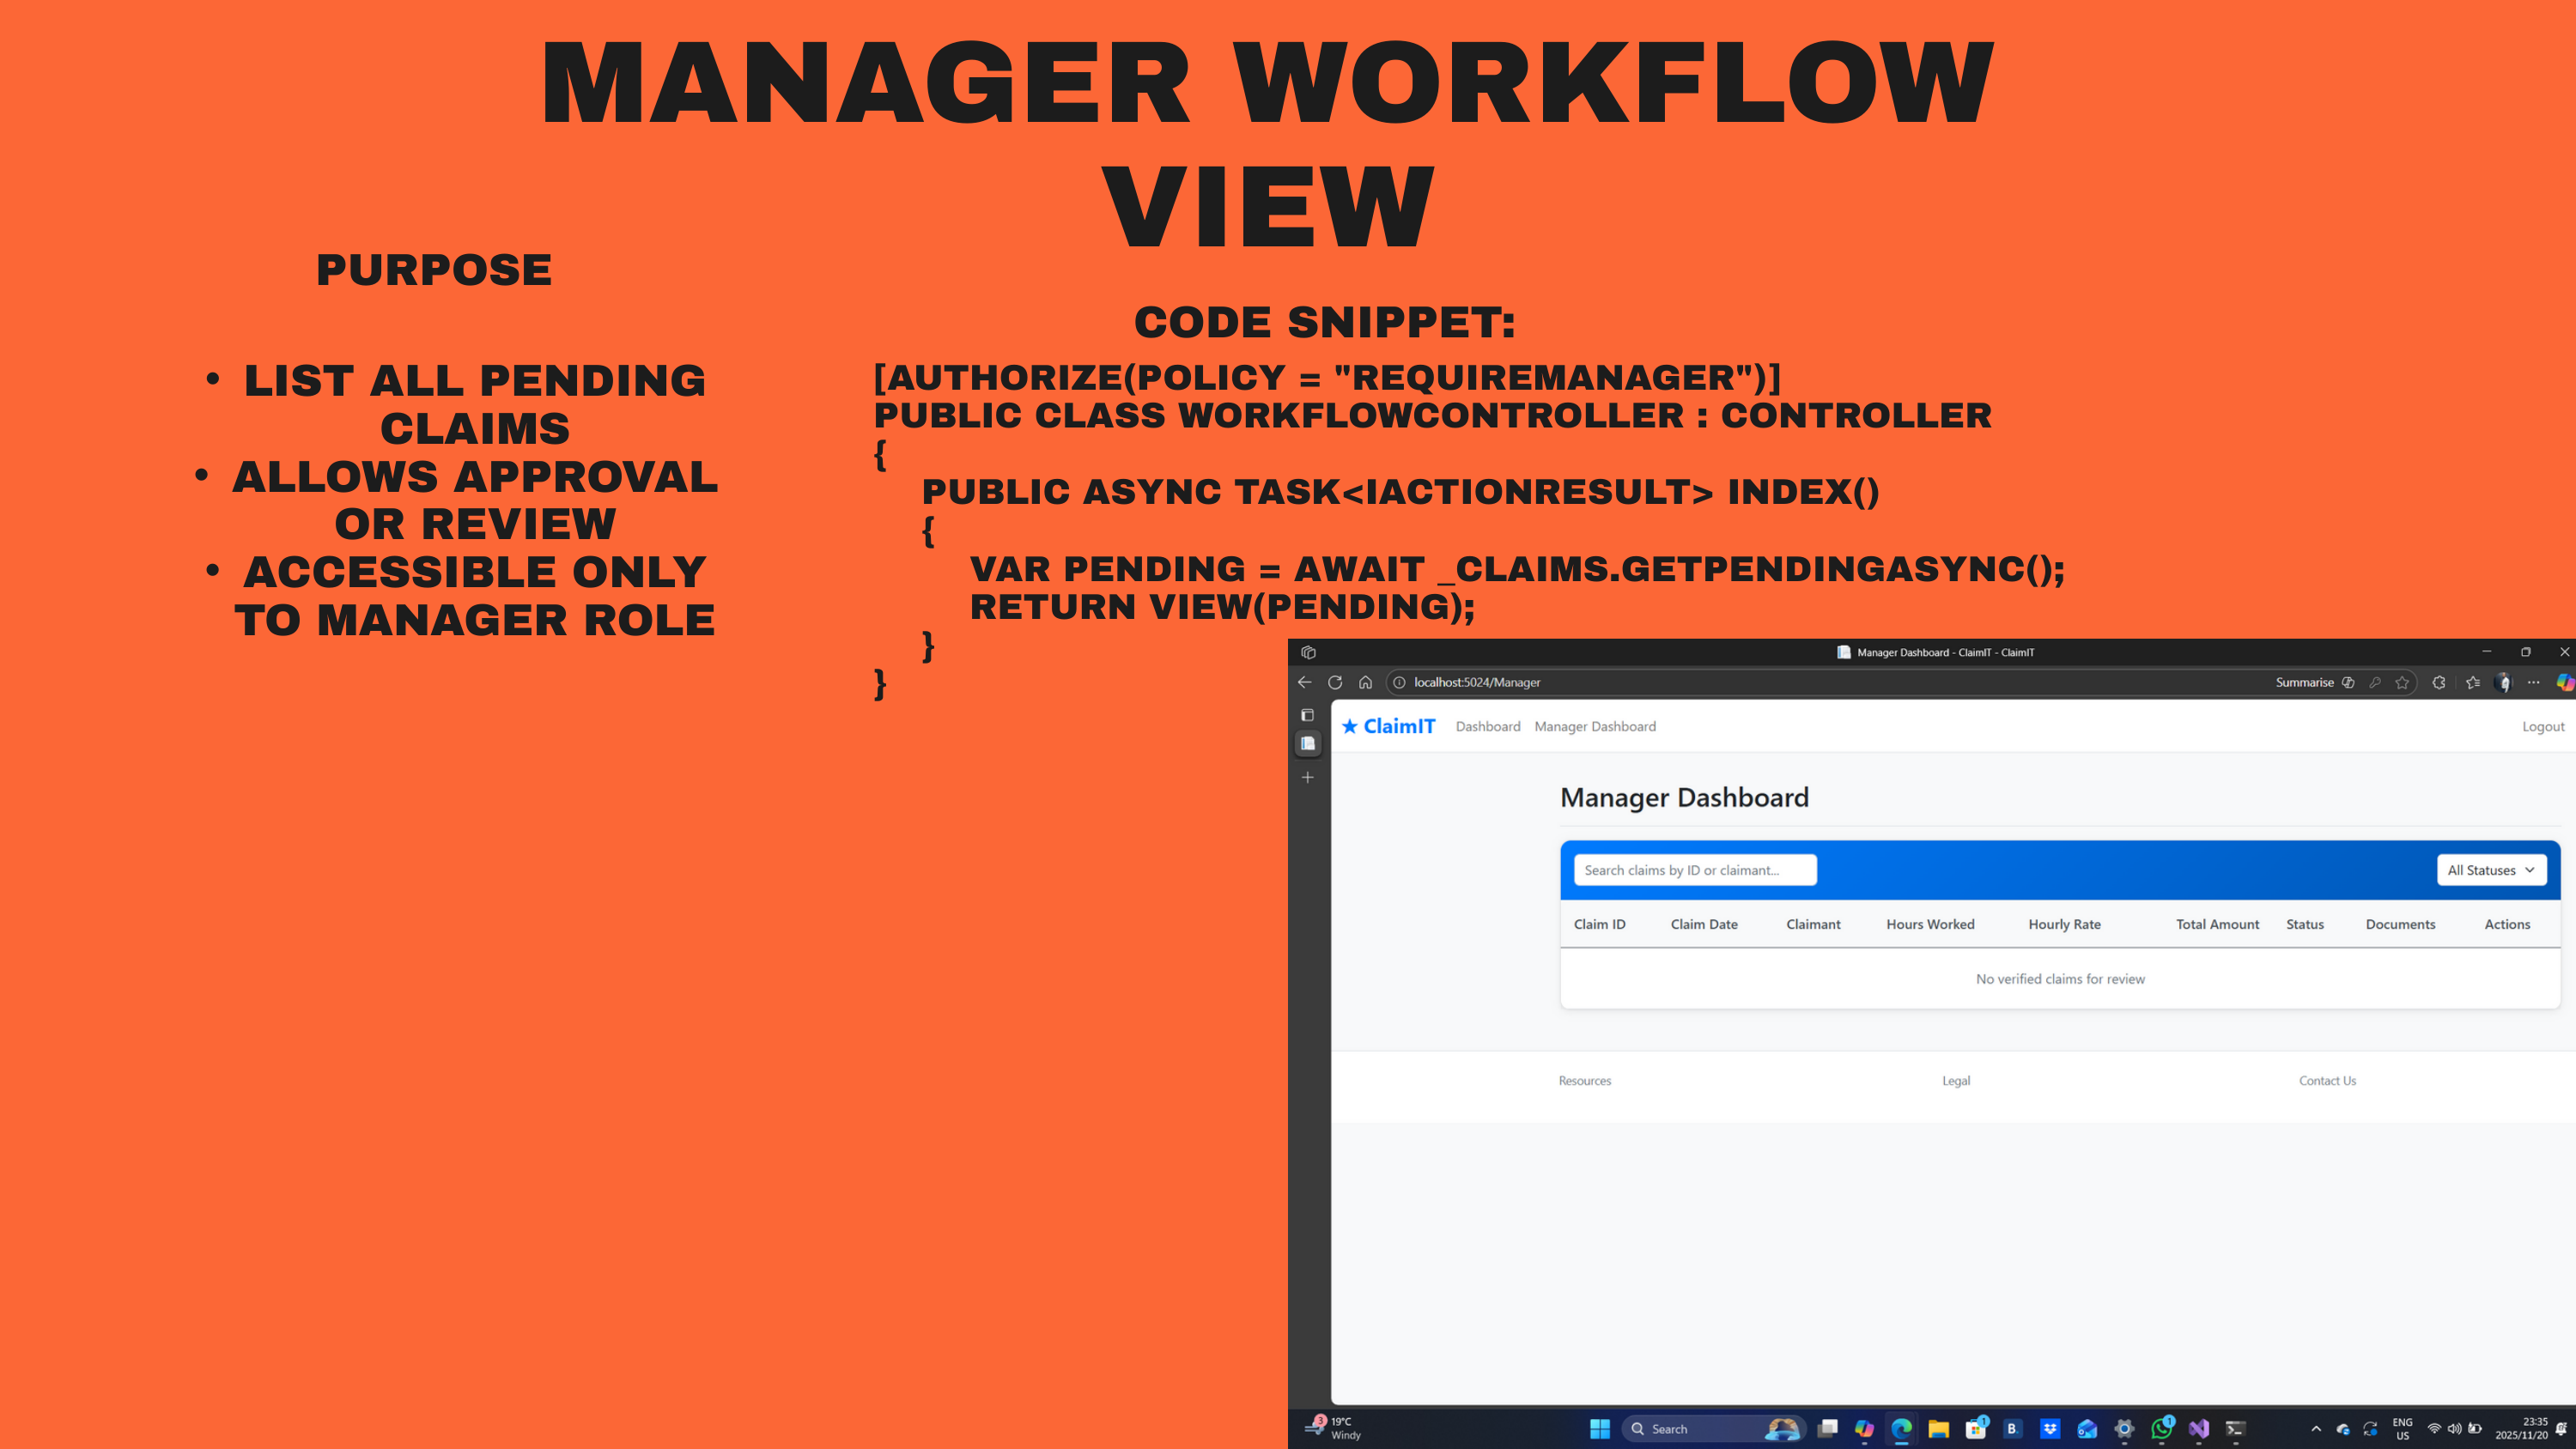

MANAGER WORKFLOW VIEW
PURPOSE
CODE SNIPPET:
LIST ALL PENDING CLAIMS
ALLOWS APPROVAL OR REVIEW
ACCESSIBLE ONLY TO MANAGER ROLE

[AUTHORIZE(POLICY = "REQUIREMANAGER")]
PUBLIC CLASS WORKFLOWCONTROLLER : CONTROLLER
{
    PUBLIC ASYNC TASK<IACTIONRESULT> INDEX()
    {
        VAR PENDING = AWAIT _CLAIMS.GETPENDINGASYNC();
        RETURN VIEW(PENDING);
    }
}